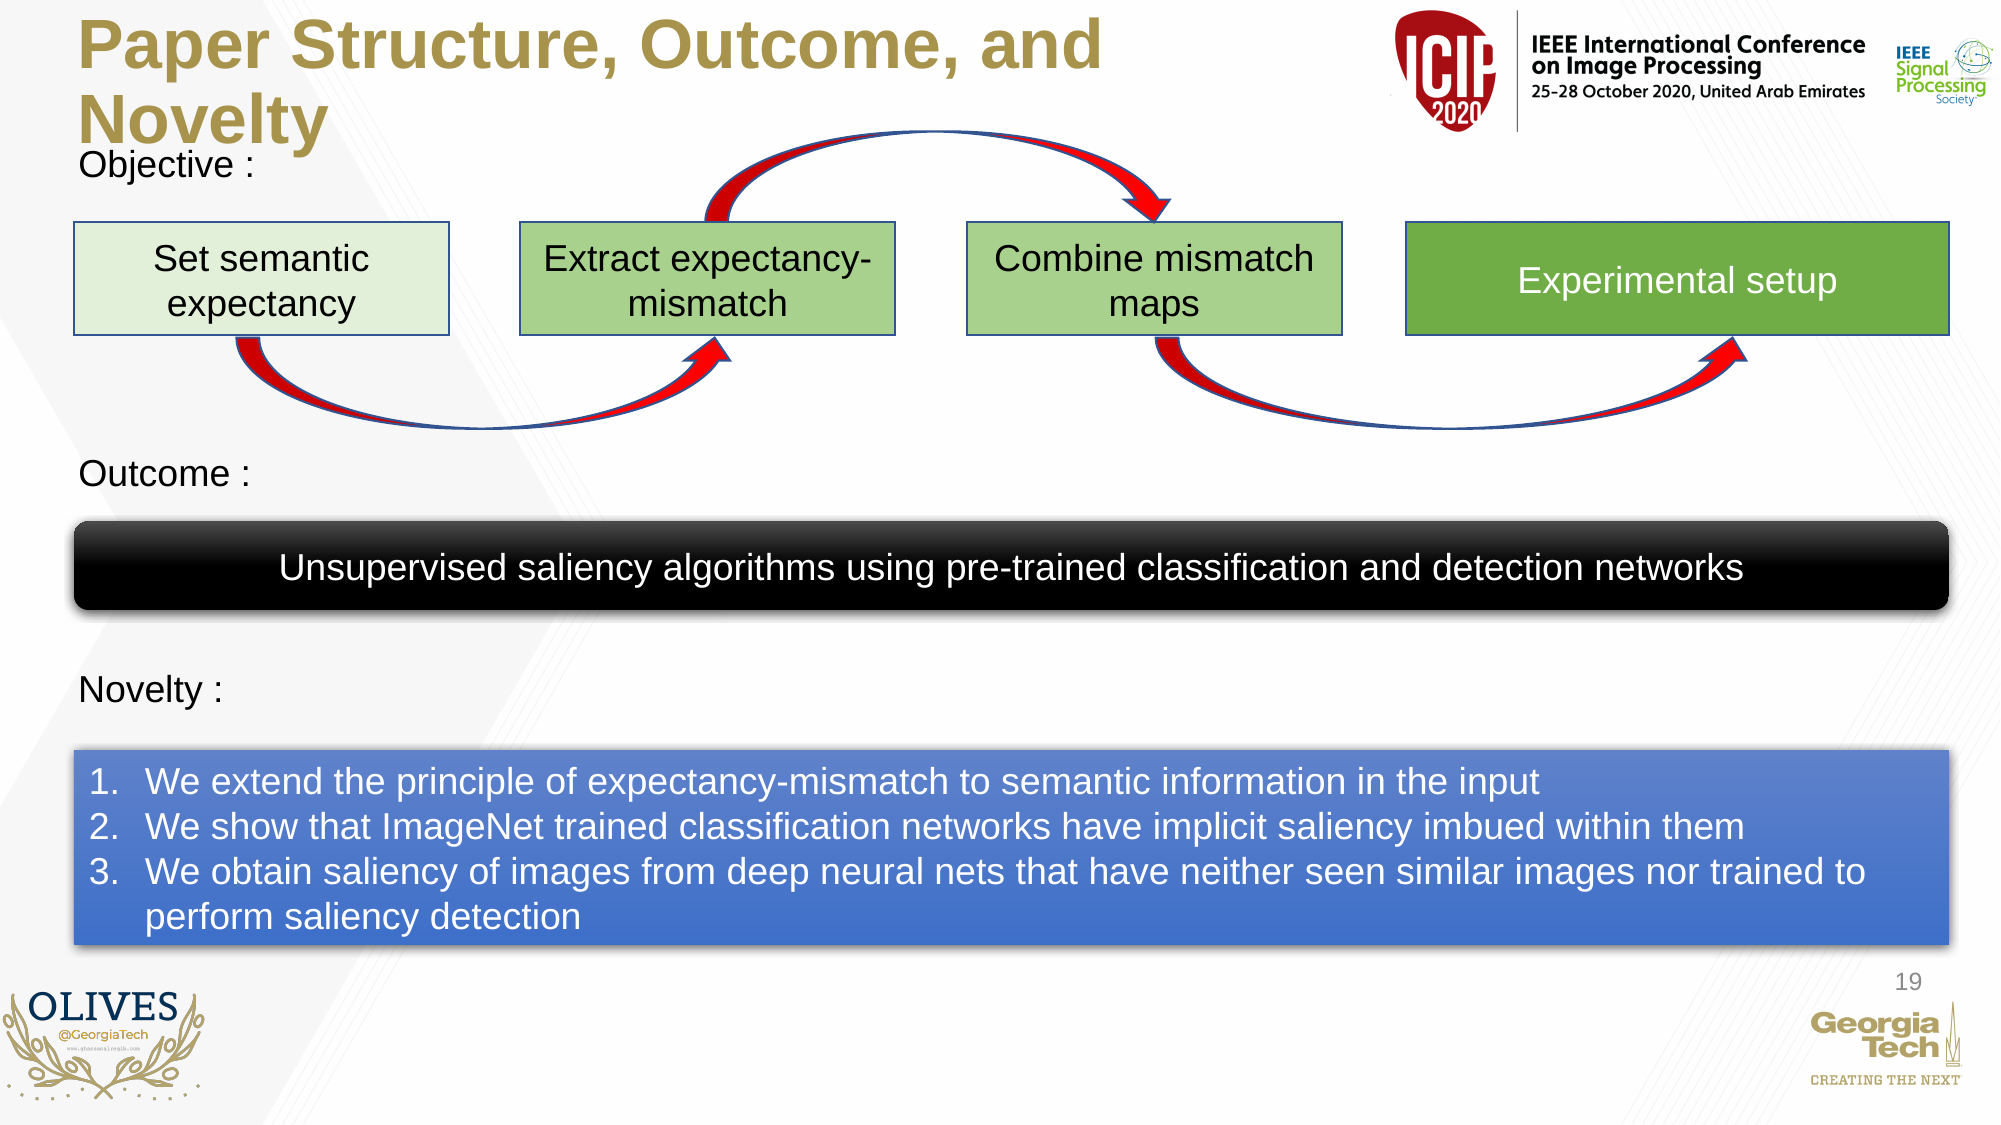

# Paper Structure, Outcome, and Novelty

Objective :

Extract expectancy-mismatch
Experimental setup
Combine mismatch maps
Set semantic expectancy
Outcome :
Unsupervised saliency algorithms using pre-trained classification and detection networks
Novelty :
We extend the principle of expectancy-mismatch to semantic information in the input
We show that ImageNet trained classification networks have implicit saliency imbued within them
We obtain saliency of images from deep neural nets that have neither seen similar images nor trained to perform saliency detection
19